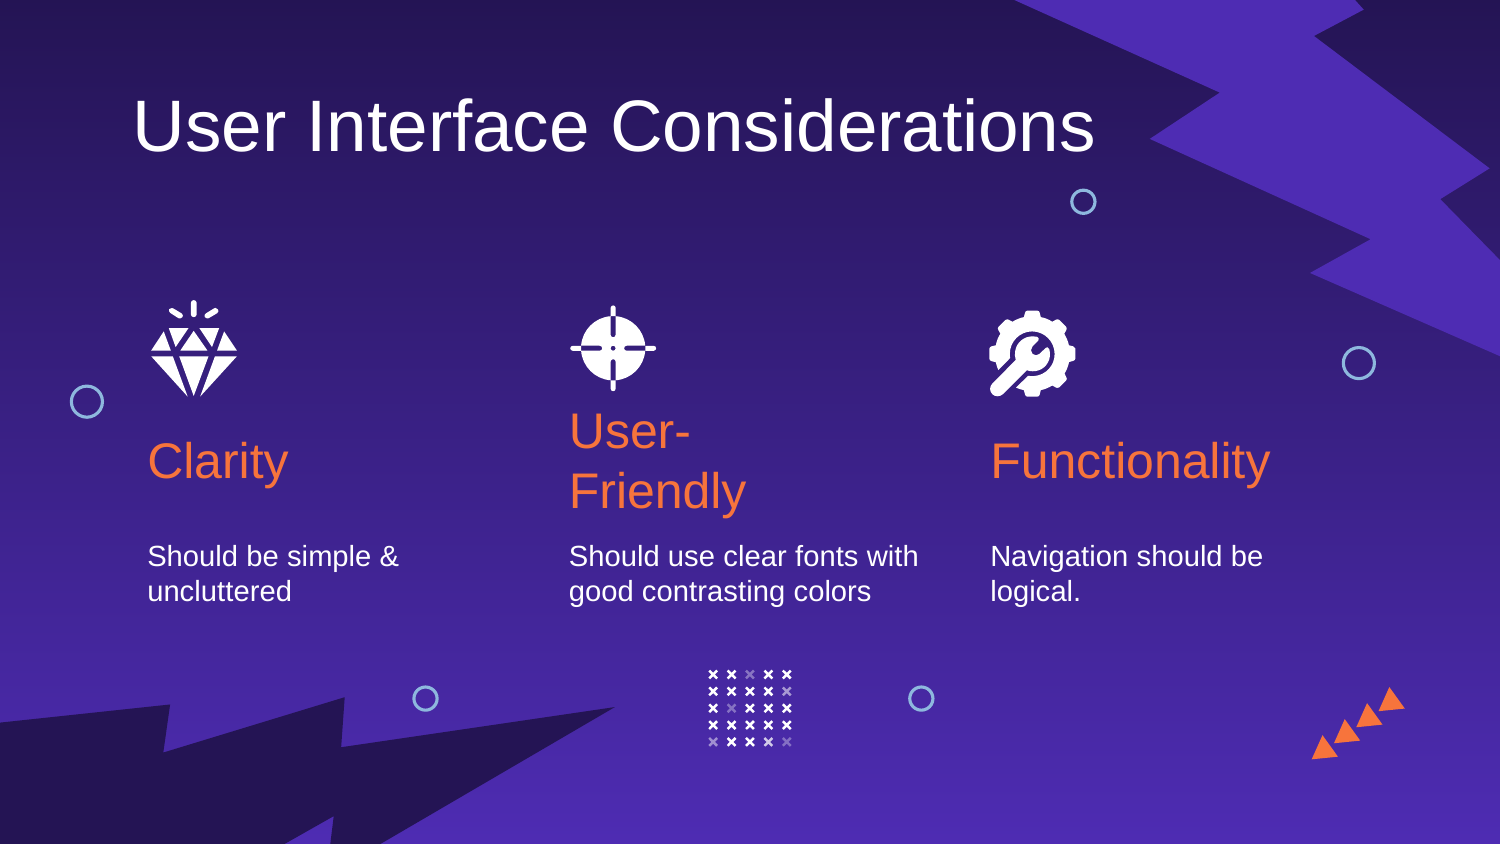

User Interface Considerations

# Clarity
User-Friendly
Functionality
Should be simple & uncluttered
Should use clear fonts with good contrasting colors
Navigation should be logical.